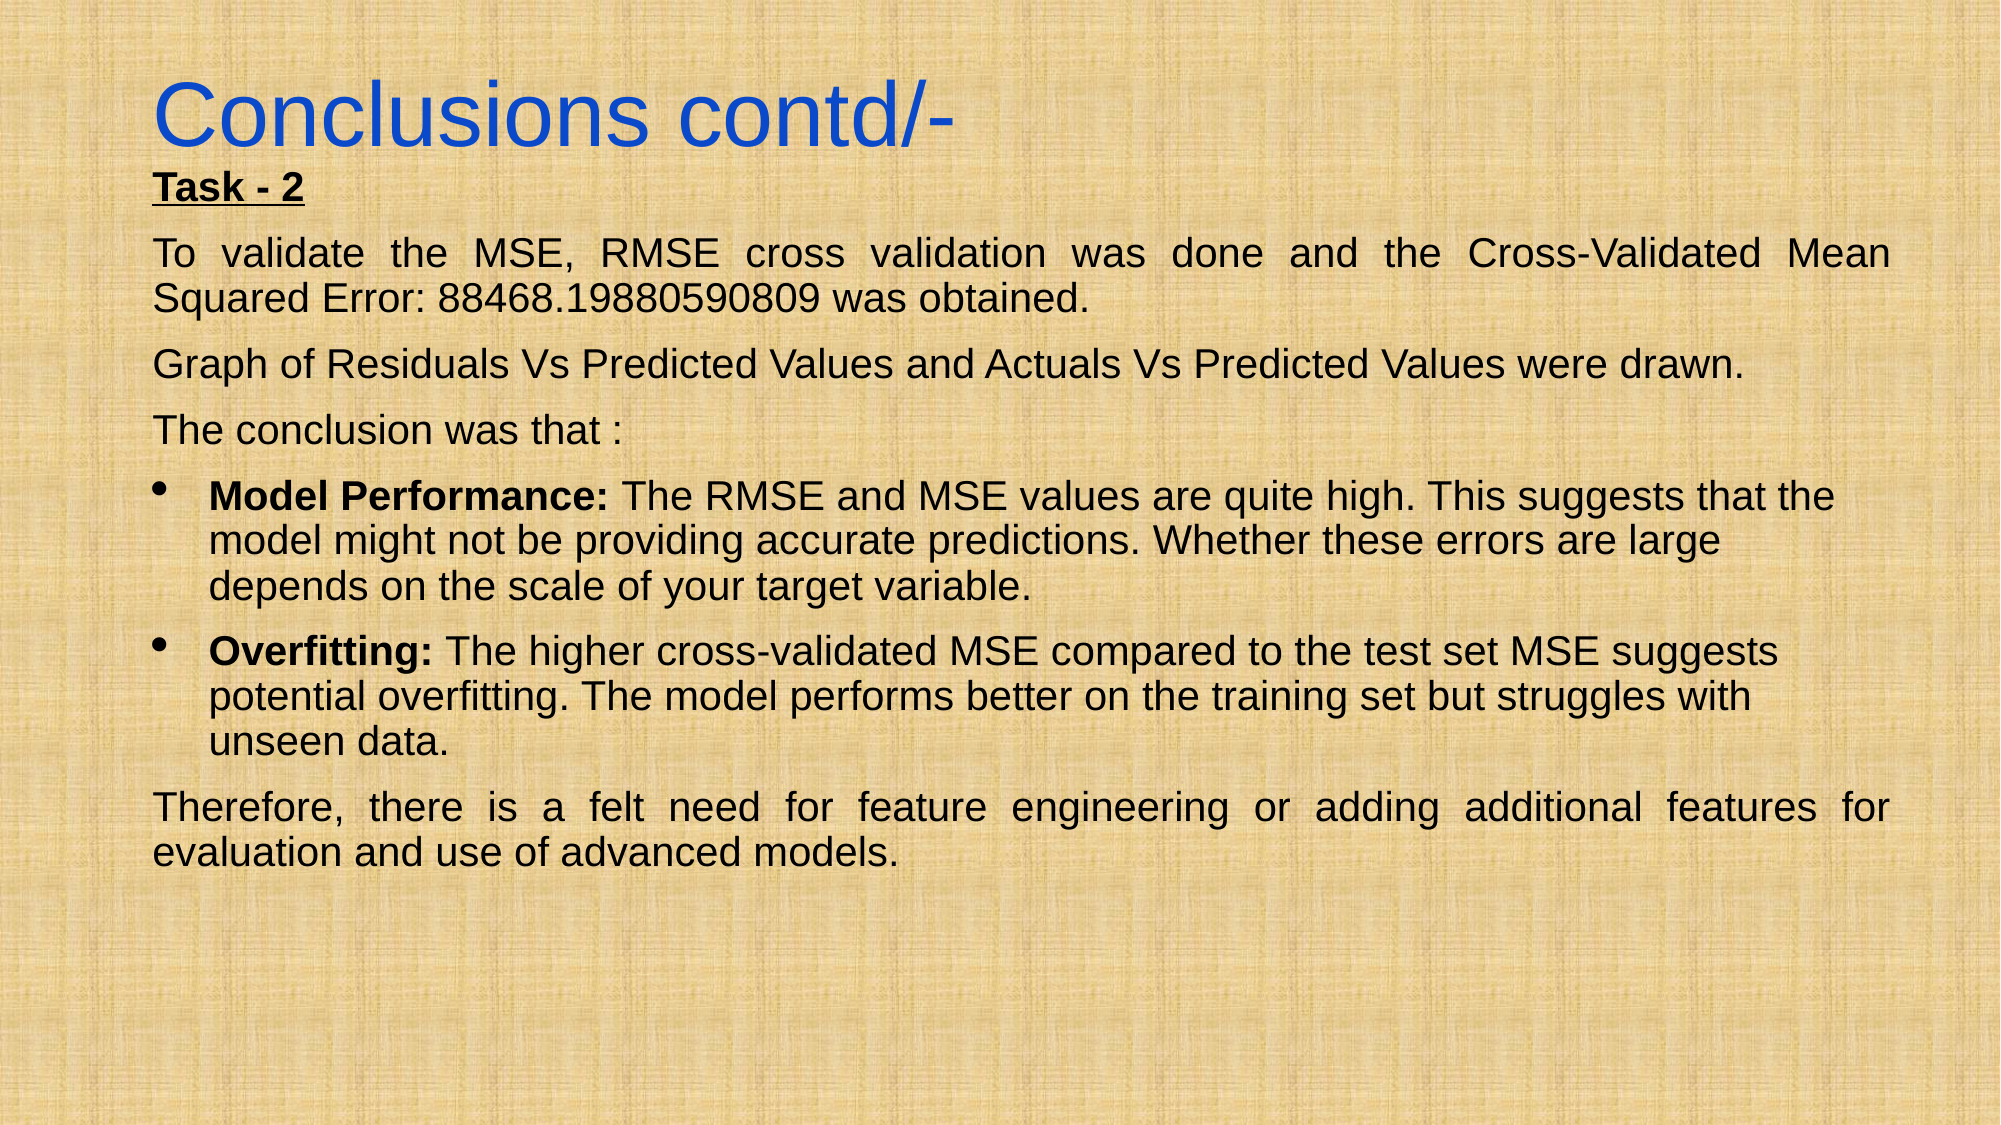

# Conclusions contd/-
Task - 2
To validate the MSE, RMSE cross validation was done and the Cross-Validated Mean Squared Error: 88468.19880590809 was obtained.
Graph of Residuals Vs Predicted Values and Actuals Vs Predicted Values were drawn.
The conclusion was that :
Model Performance: The RMSE and MSE values are quite high. This suggests that the model might not be providing accurate predictions. Whether these errors are large depends on the scale of your target variable.
Overfitting: The higher cross-validated MSE compared to the test set MSE suggests potential overfitting. The model performs better on the training set but struggles with unseen data.
Therefore, there is a felt need for feature engineering or adding additional features for evaluation and use of advanced models.